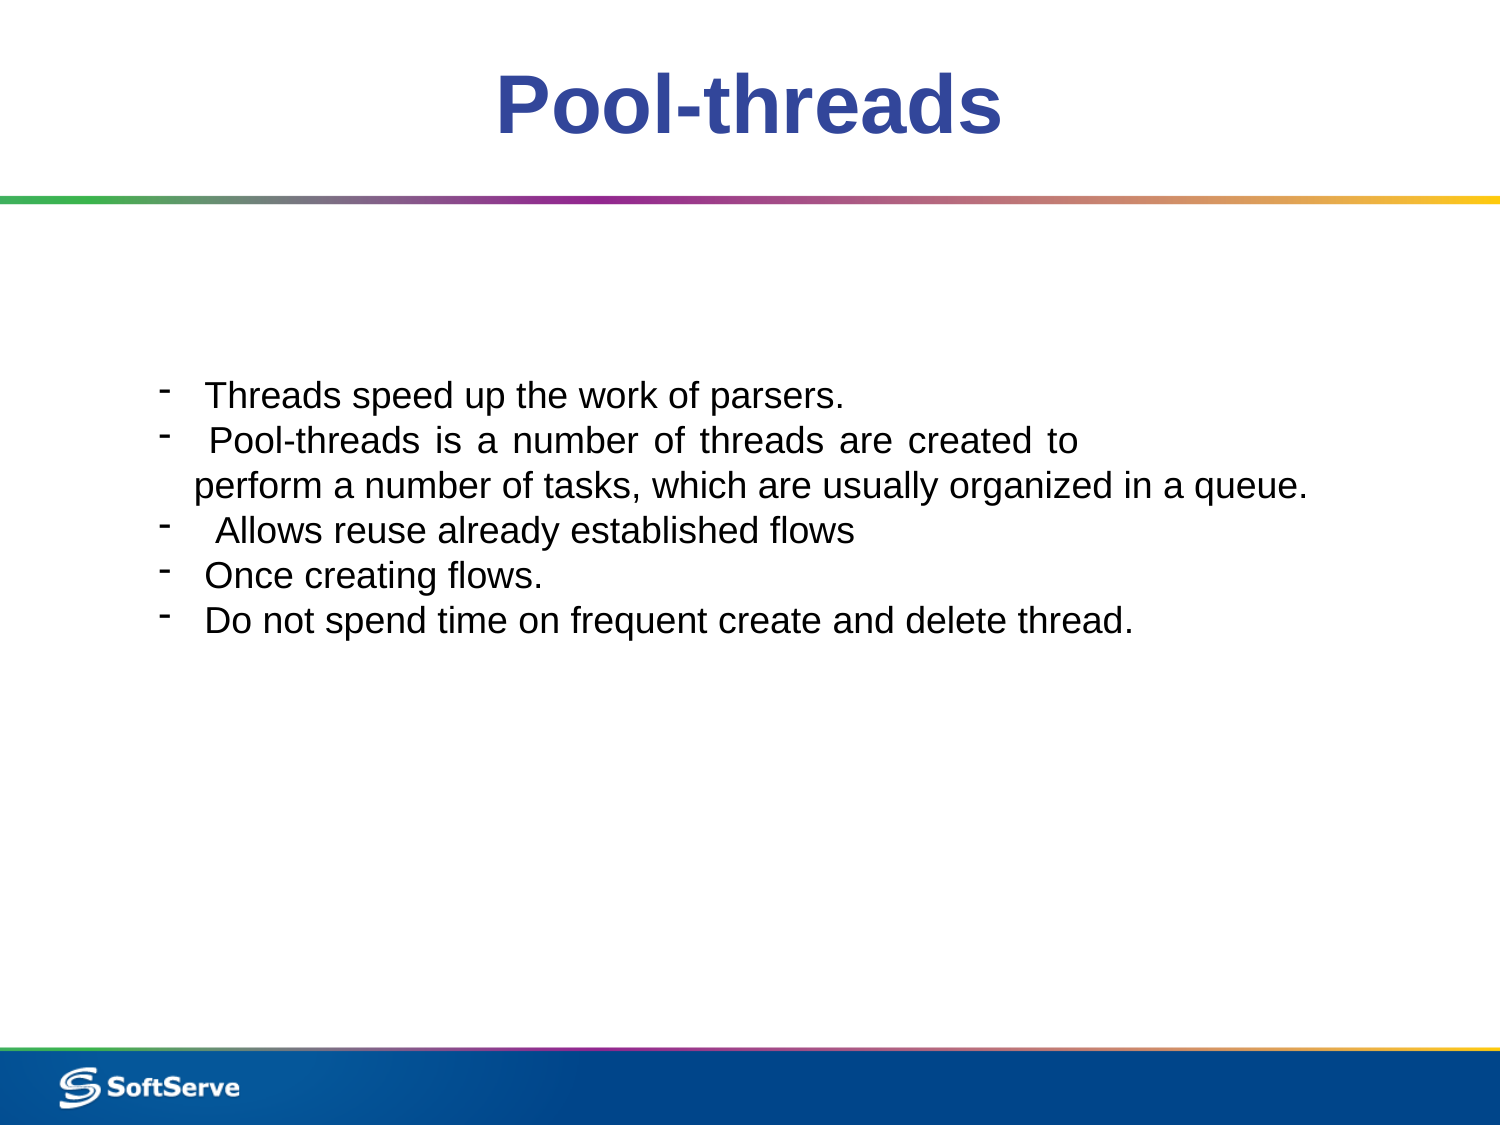

Pool-threads
 Threads speed up the work of parsers.
 Pool-threads is a number of threads are created to                      perform a number of tasks, which are usually organized in a queue.
  Allows reuse already established flows
 Once creating flows.
 Do not spend time on frequent create and delete thread.